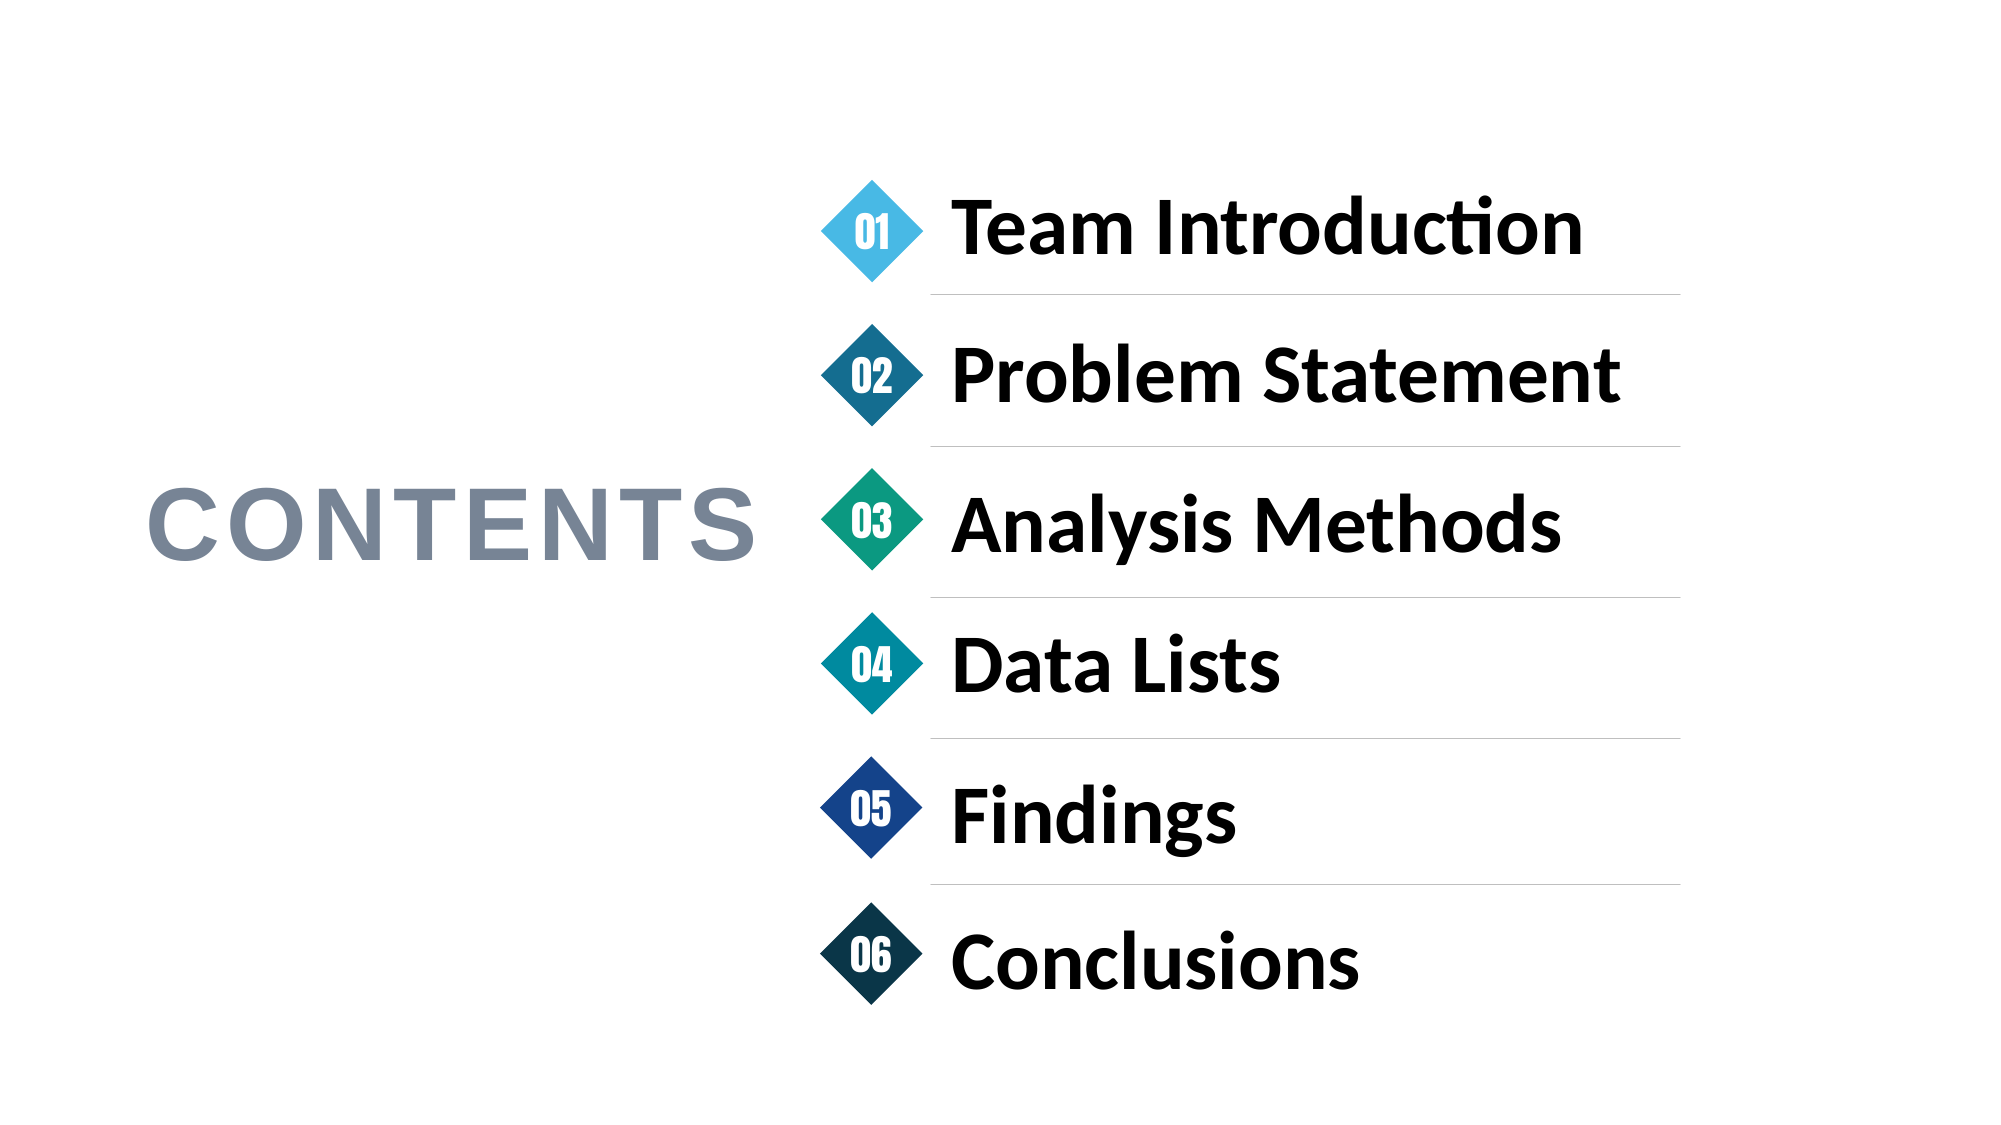

01
Team Introduction
02
Problem Statement
CONTENTS
03
Analysis Methods
04
Data Lists
05
Findings
06
Conclusions